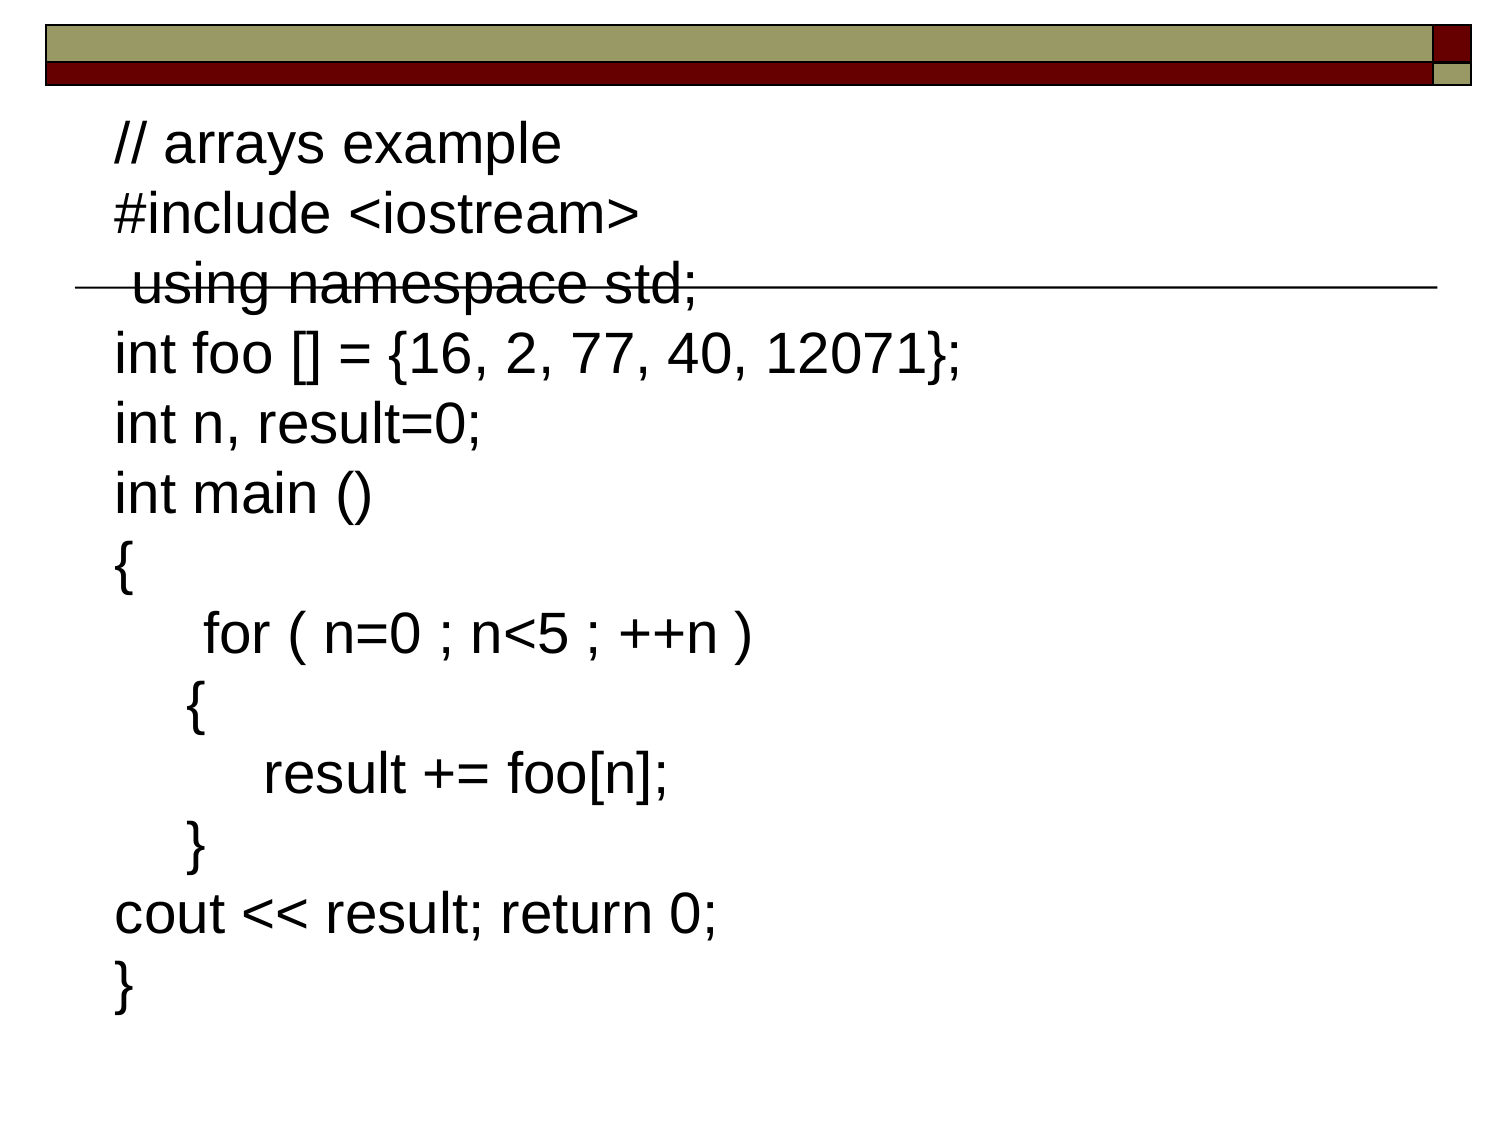

// arrays example
#include <iostream>
 using namespace std;
int foo [] = {16, 2, 77, 40, 12071};
int n, result=0;
int main ()
{
 for ( n=0 ; n<5 ; ++n )
{
result += foo[n];
}
cout << result; return 0;
}